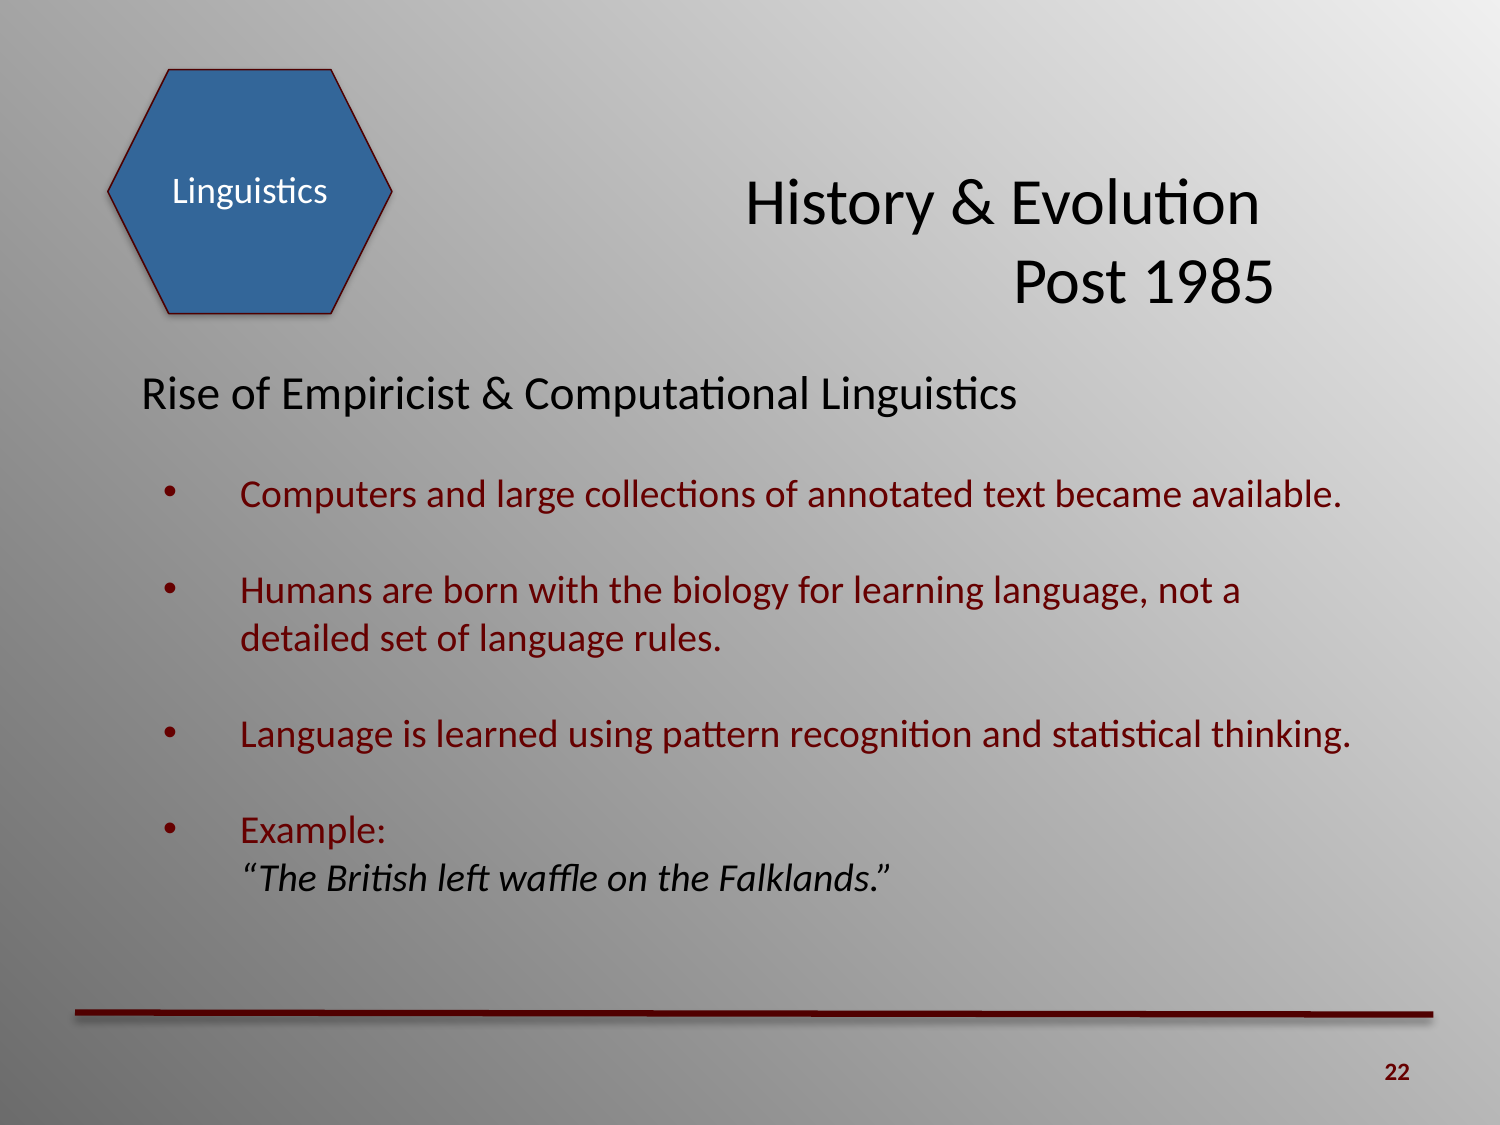

Linguistics
# History & Evolution Post 1985
Rise of Empiricist & Computational Linguistics
Computers and large collections of annotated text became available.
Humans are born with the biology for learning language, not a detailed set of language rules.
Language is learned using pattern recognition and statistical thinking.
Example:
		“The British left waffle on the Falklands.”
22